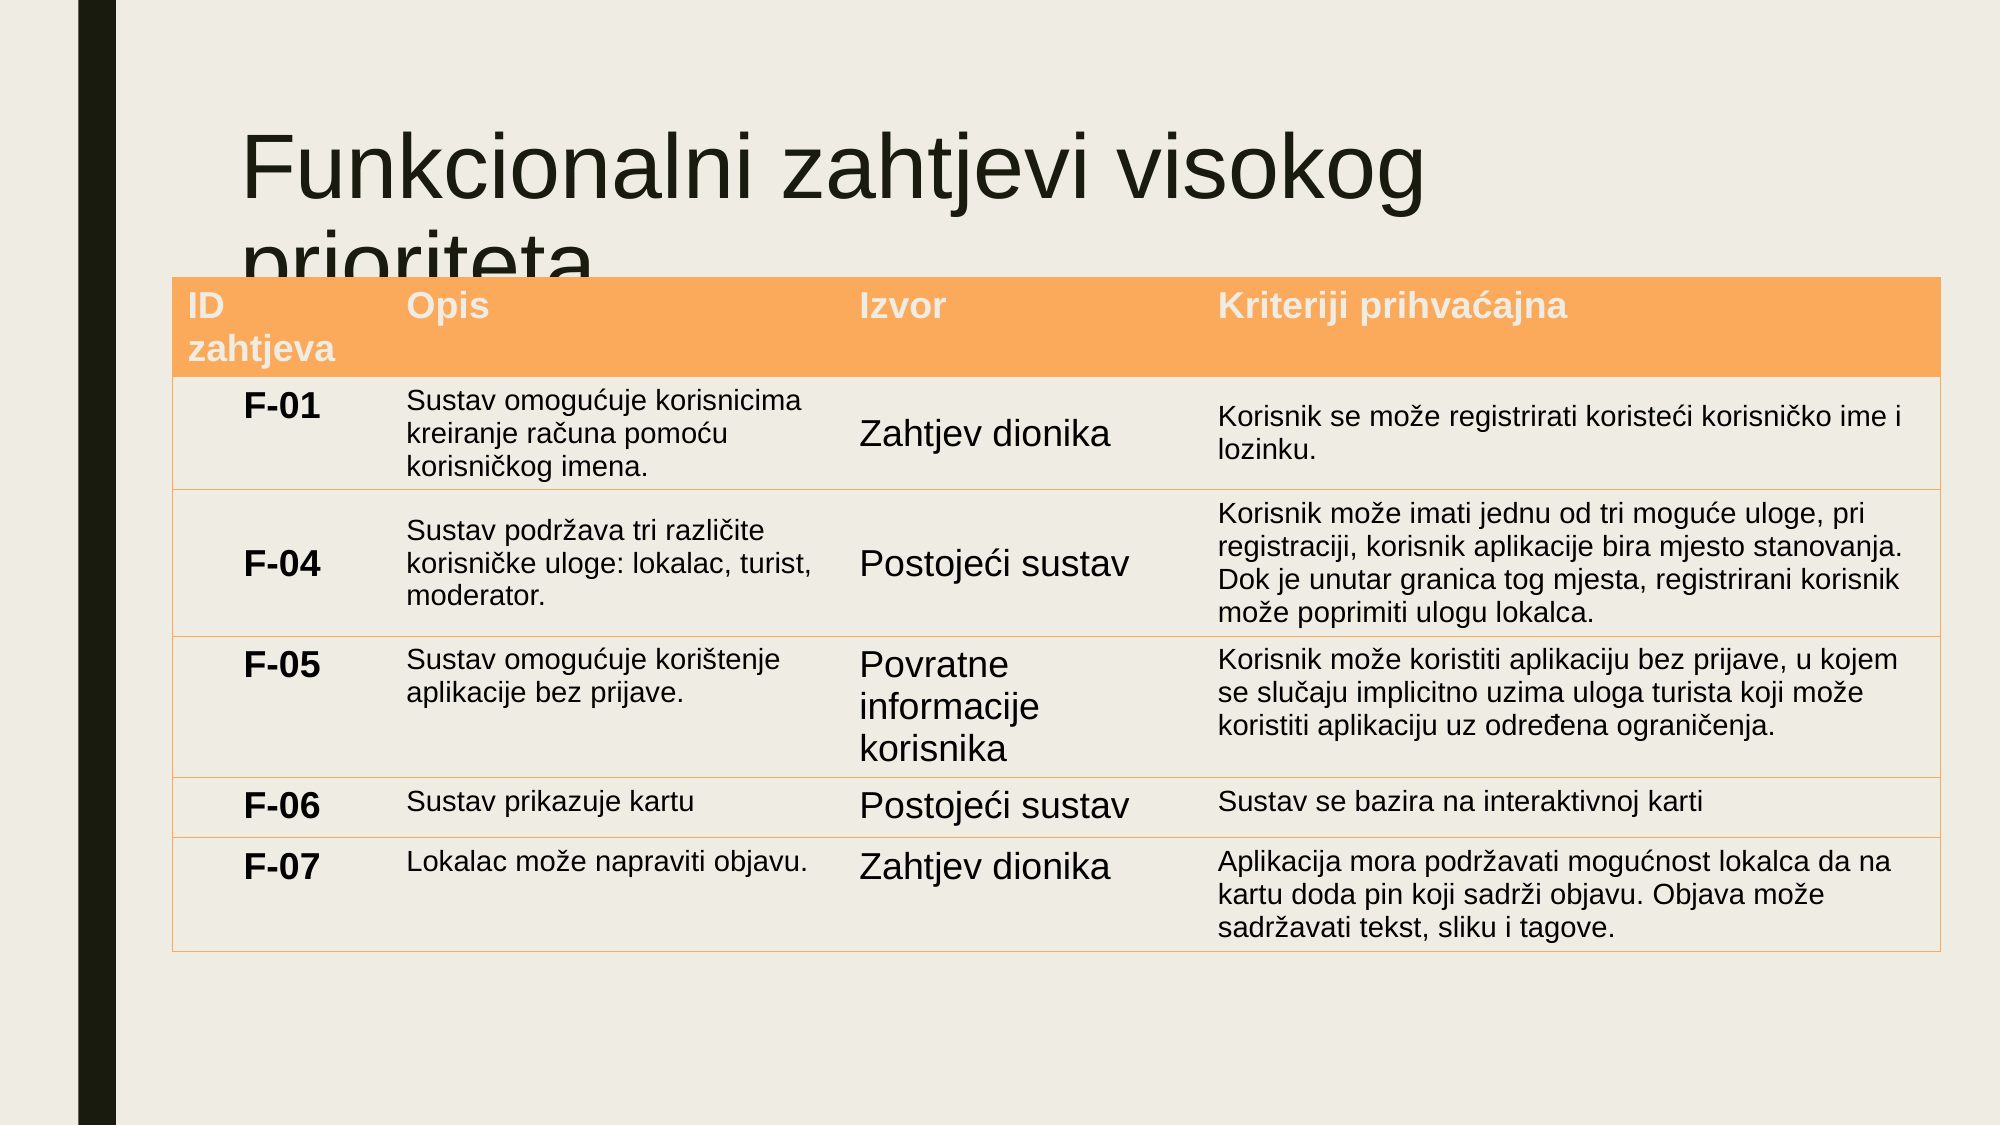

# Funkcionalni zahtjevi visokog prioriteta
| ID zahtjeva | Opis | Izvor | Kriteriji prihvaćajna |
| --- | --- | --- | --- |
| F-01 | Sustav omogućuje korisnicima kreiranje računa pomoću korisničkog imena. | Zahtjev dionika | Korisnik se može registrirati koristeći korisničko ime i lozinku. |
| F-04 | Sustav podržava tri različite korisničke uloge: lokalac, turist, moderator. | Postojeći sustav | Korisnik može imati jednu od tri moguće uloge, pri registraciji, korisnik aplikacije bira mjesto stanovanja. Dok je unutar granica tog mjesta, registrirani korisnik može poprimiti ulogu lokalca. |
| F-05 | Sustav omogućuje korištenje aplikacije bez prijave. | Povratne informacije korisnika | Korisnik može koristiti aplikaciju bez prijave, u kojem se slučaju implicitno uzima uloga turista koji može koristiti aplikaciju uz određena ograničenja. |
| F-06 | Sustav prikazuje kartu | Postojeći sustav | Sustav se bazira na interaktivnoj karti |
| F-07 | Lokalac može napraviti objavu. | Zahtjev dionika | Aplikacija mora podržavati mogućnost lokalca da na kartu doda pin koji sadrži objavu. Objava može sadržavati tekst, sliku i tagove. |